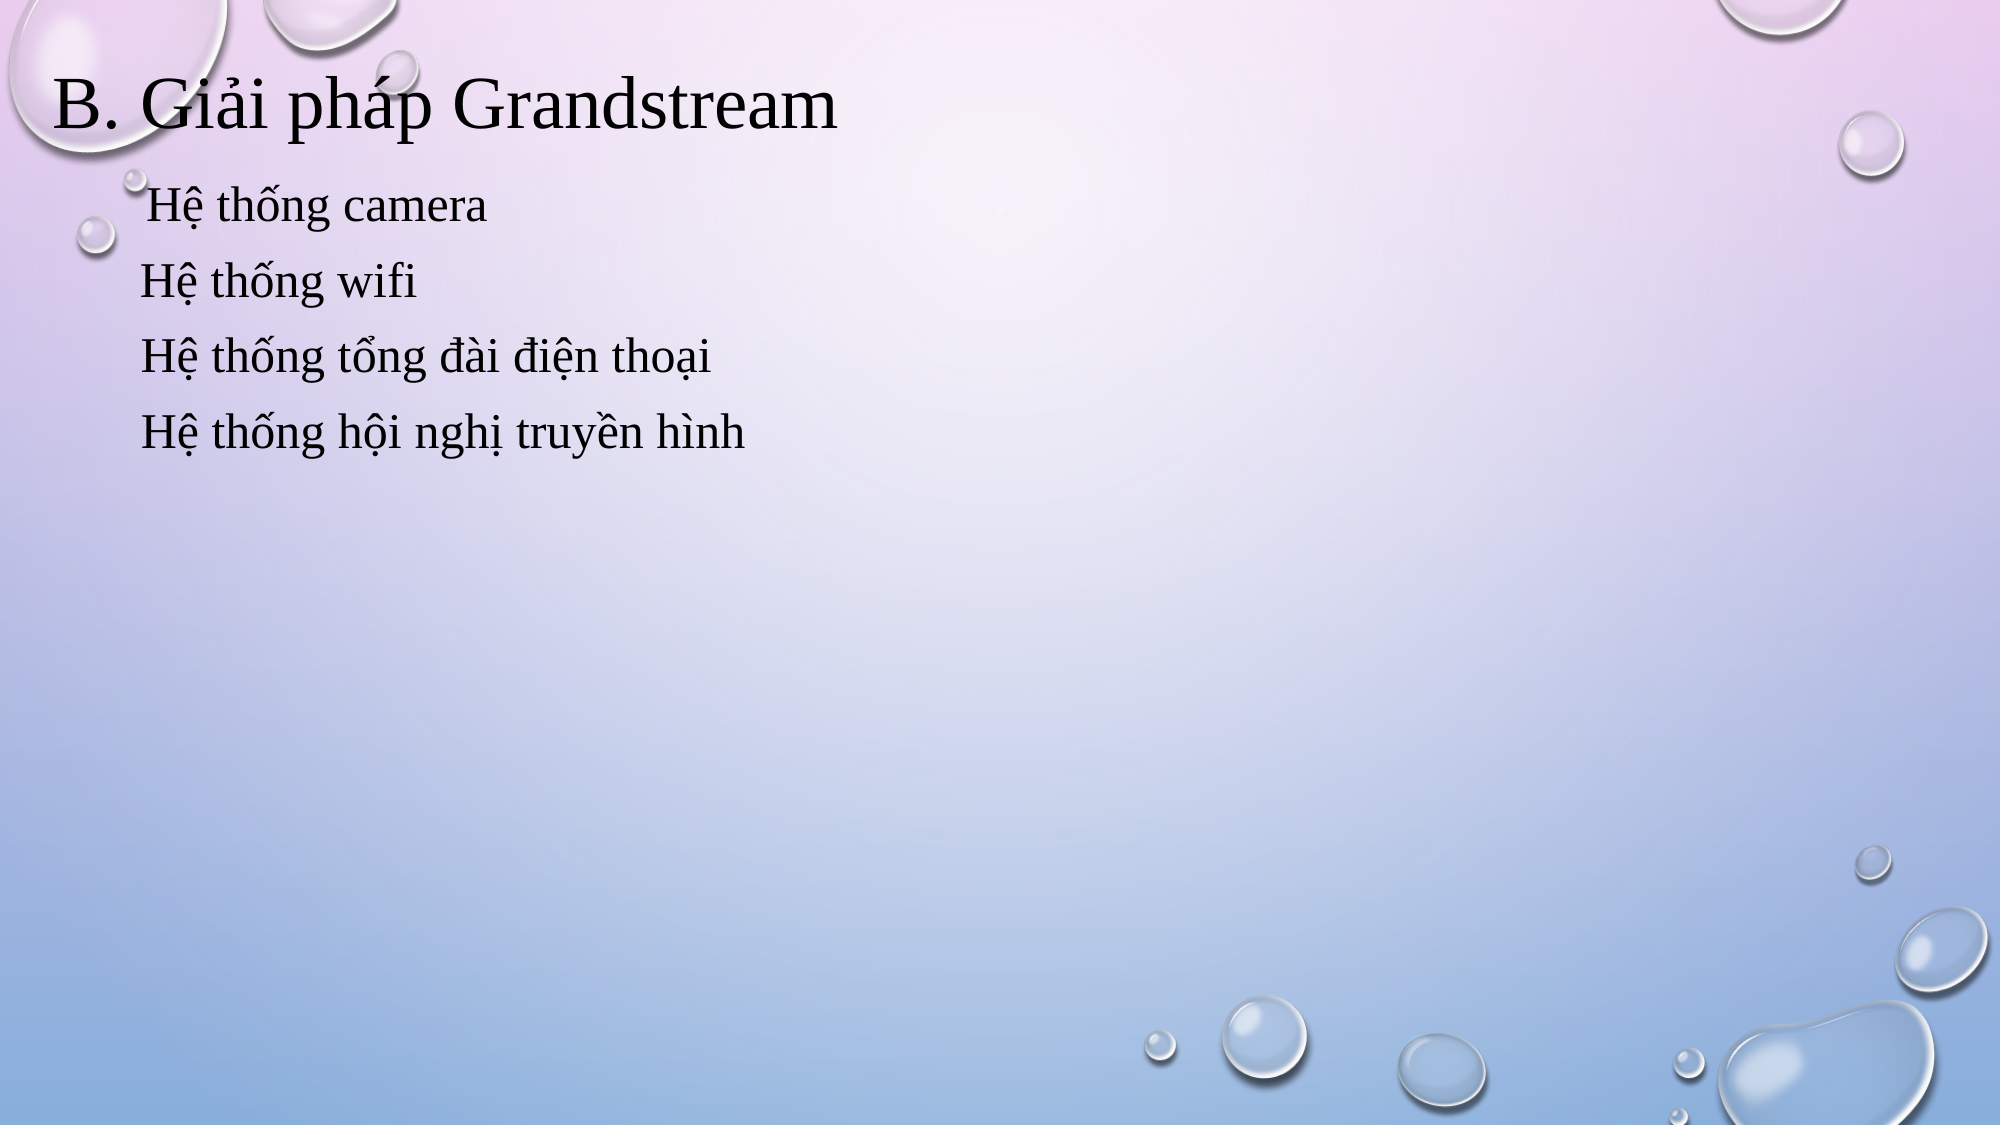

B. Giải pháp Grandstream
Hệ thống camera
Hệ thống wifi
Hệ thống tổng đài điện thoại
Hệ thống hội nghị truyền hình